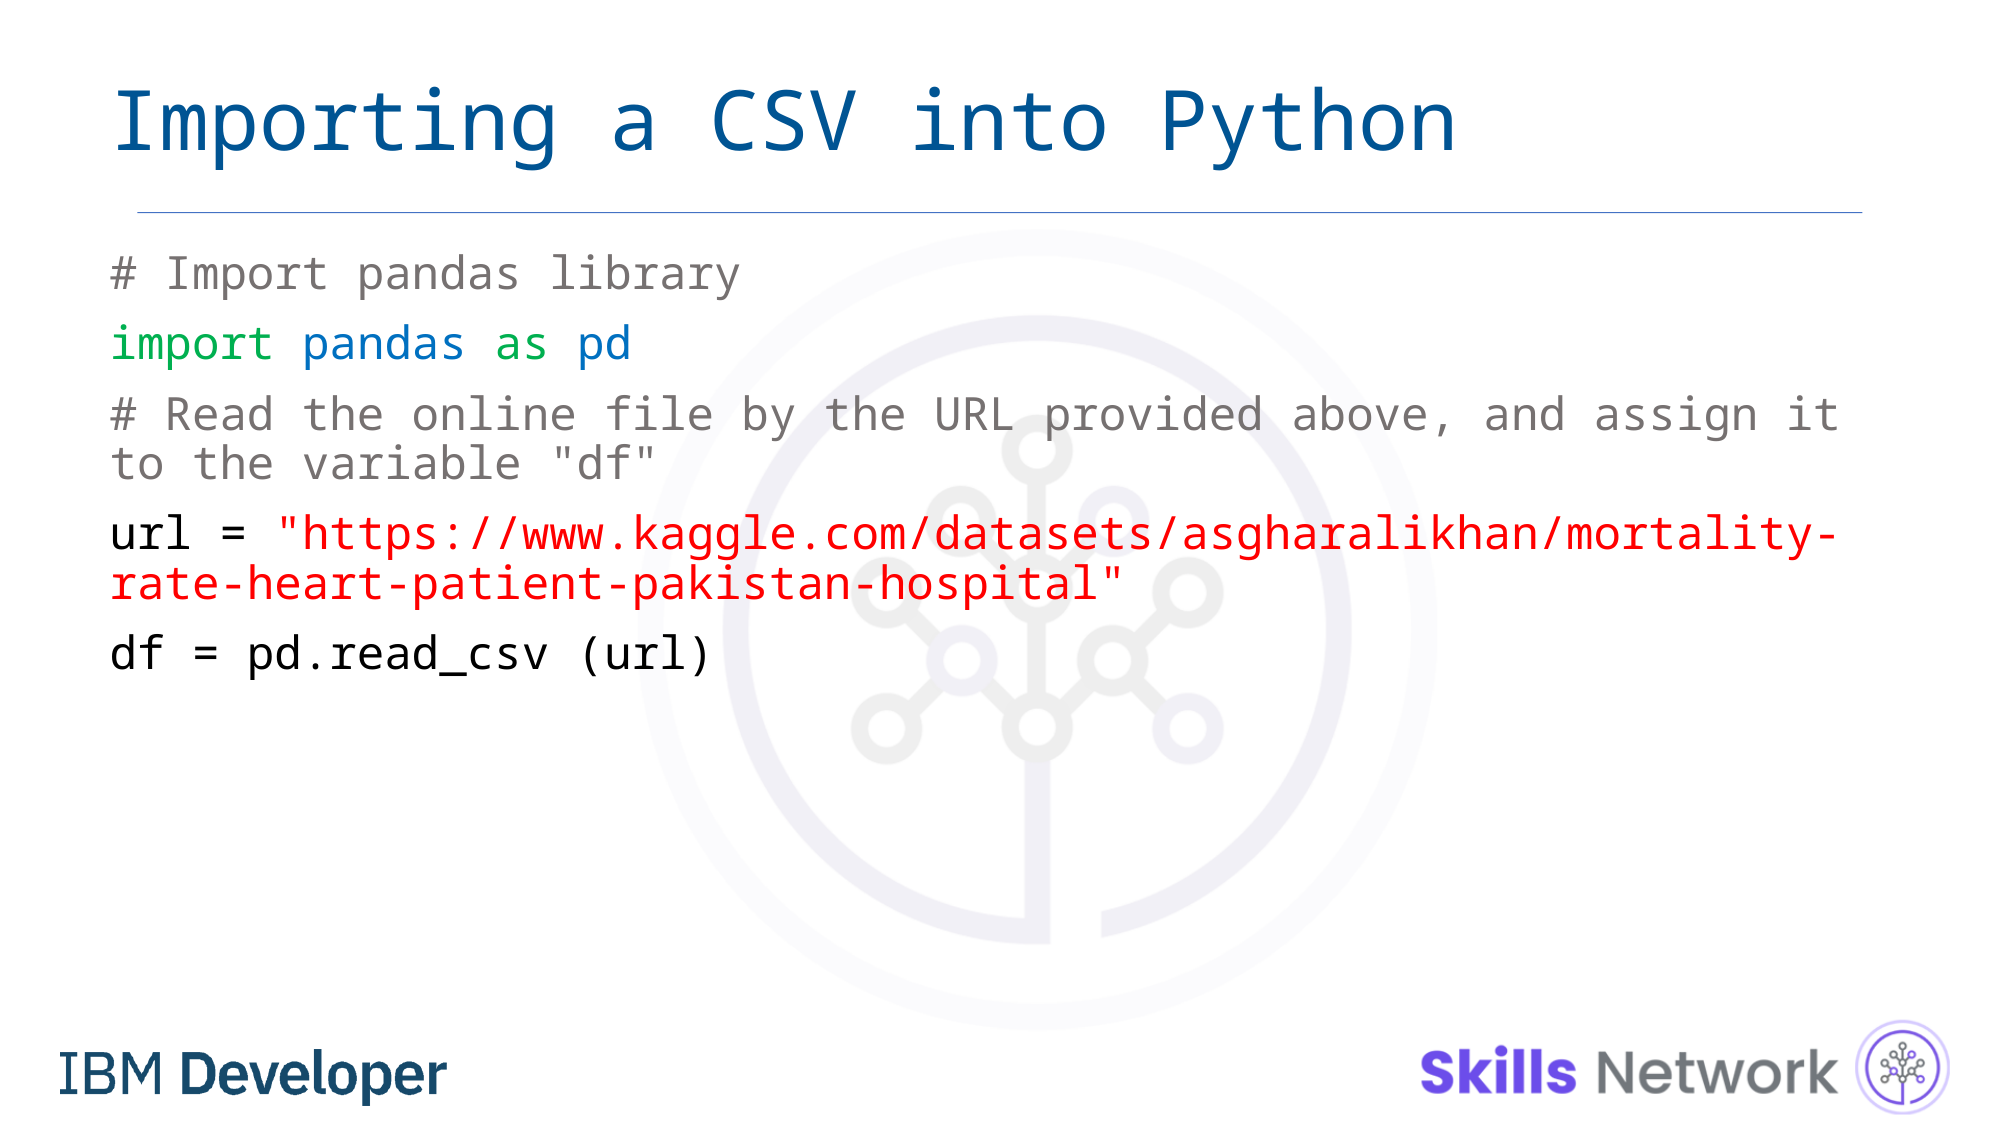

# Importing a CSV into Python
# Import pandas library
import pandas as pd
# Read the online file by the URL provided above, and assign it to the variable "df"
url = "https://www.kaggle.com/datasets/asgharalikhan/mortality-rate-heart-patient-pakistan-hospital"
df = pd.read_csv (url)